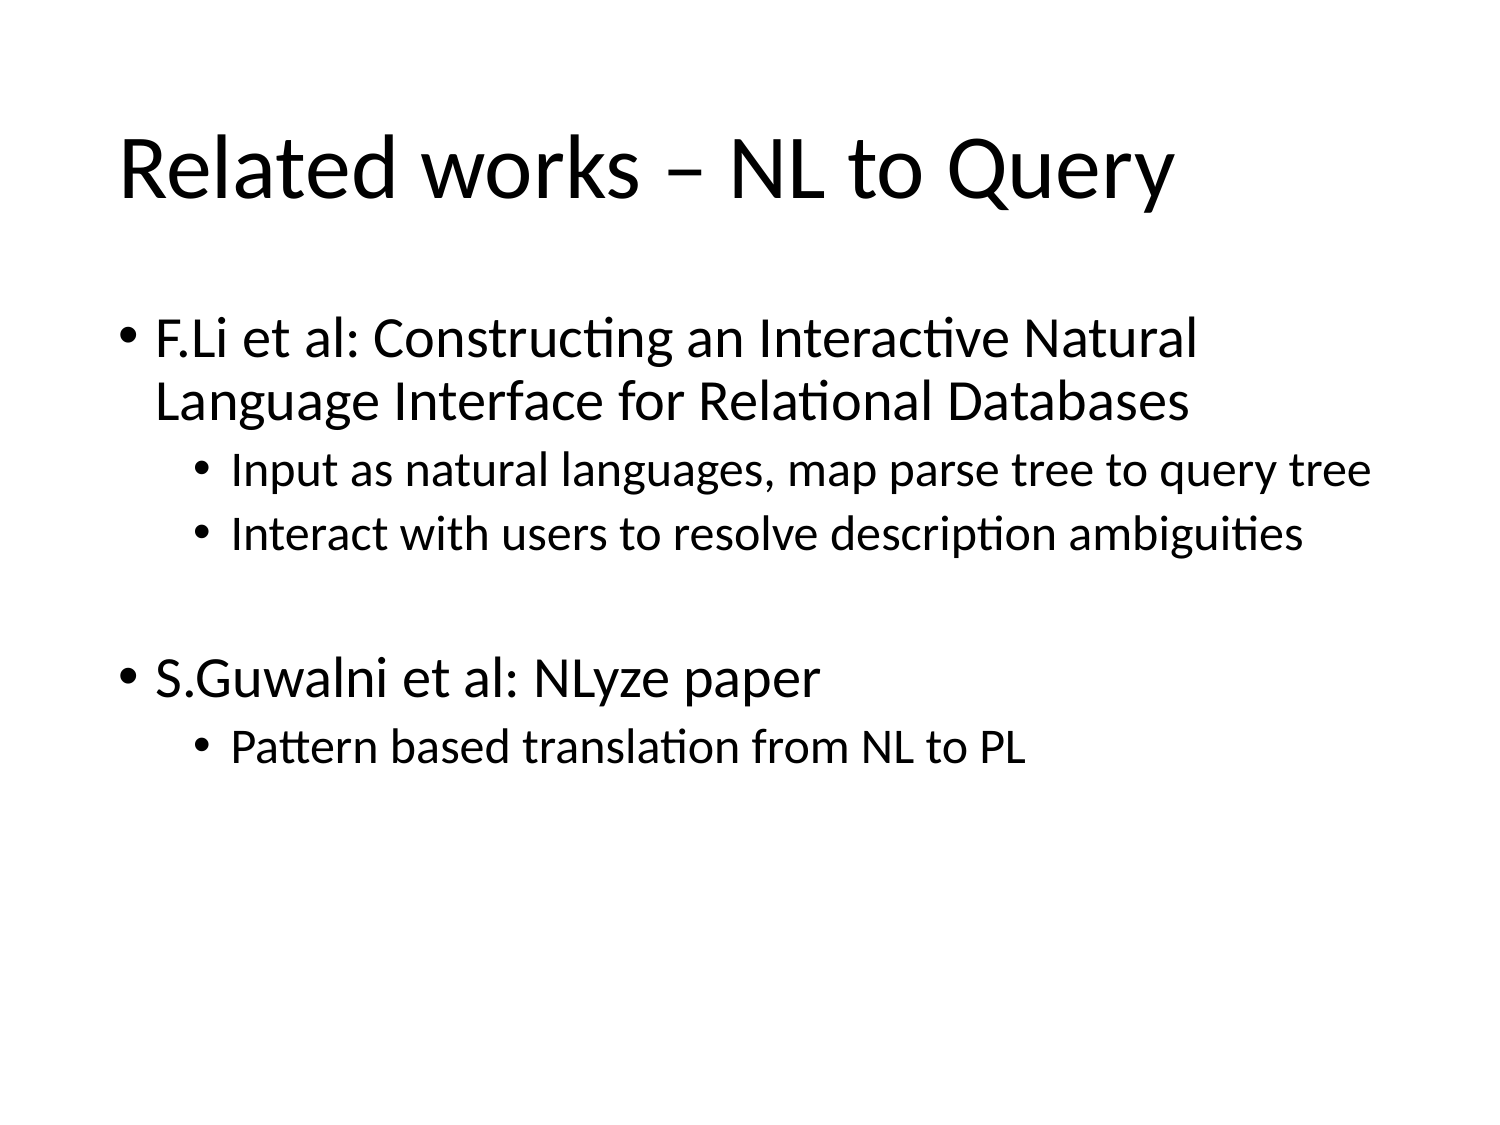

# Related works – NL to Query
F.Li et al: Constructing an Interactive Natural Language Interface for Relational Databases
Input as natural languages, map parse tree to query tree
Interact with users to resolve description ambiguities

S.Guwalni et al: NLyze paper
Pattern based translation from NL to PL